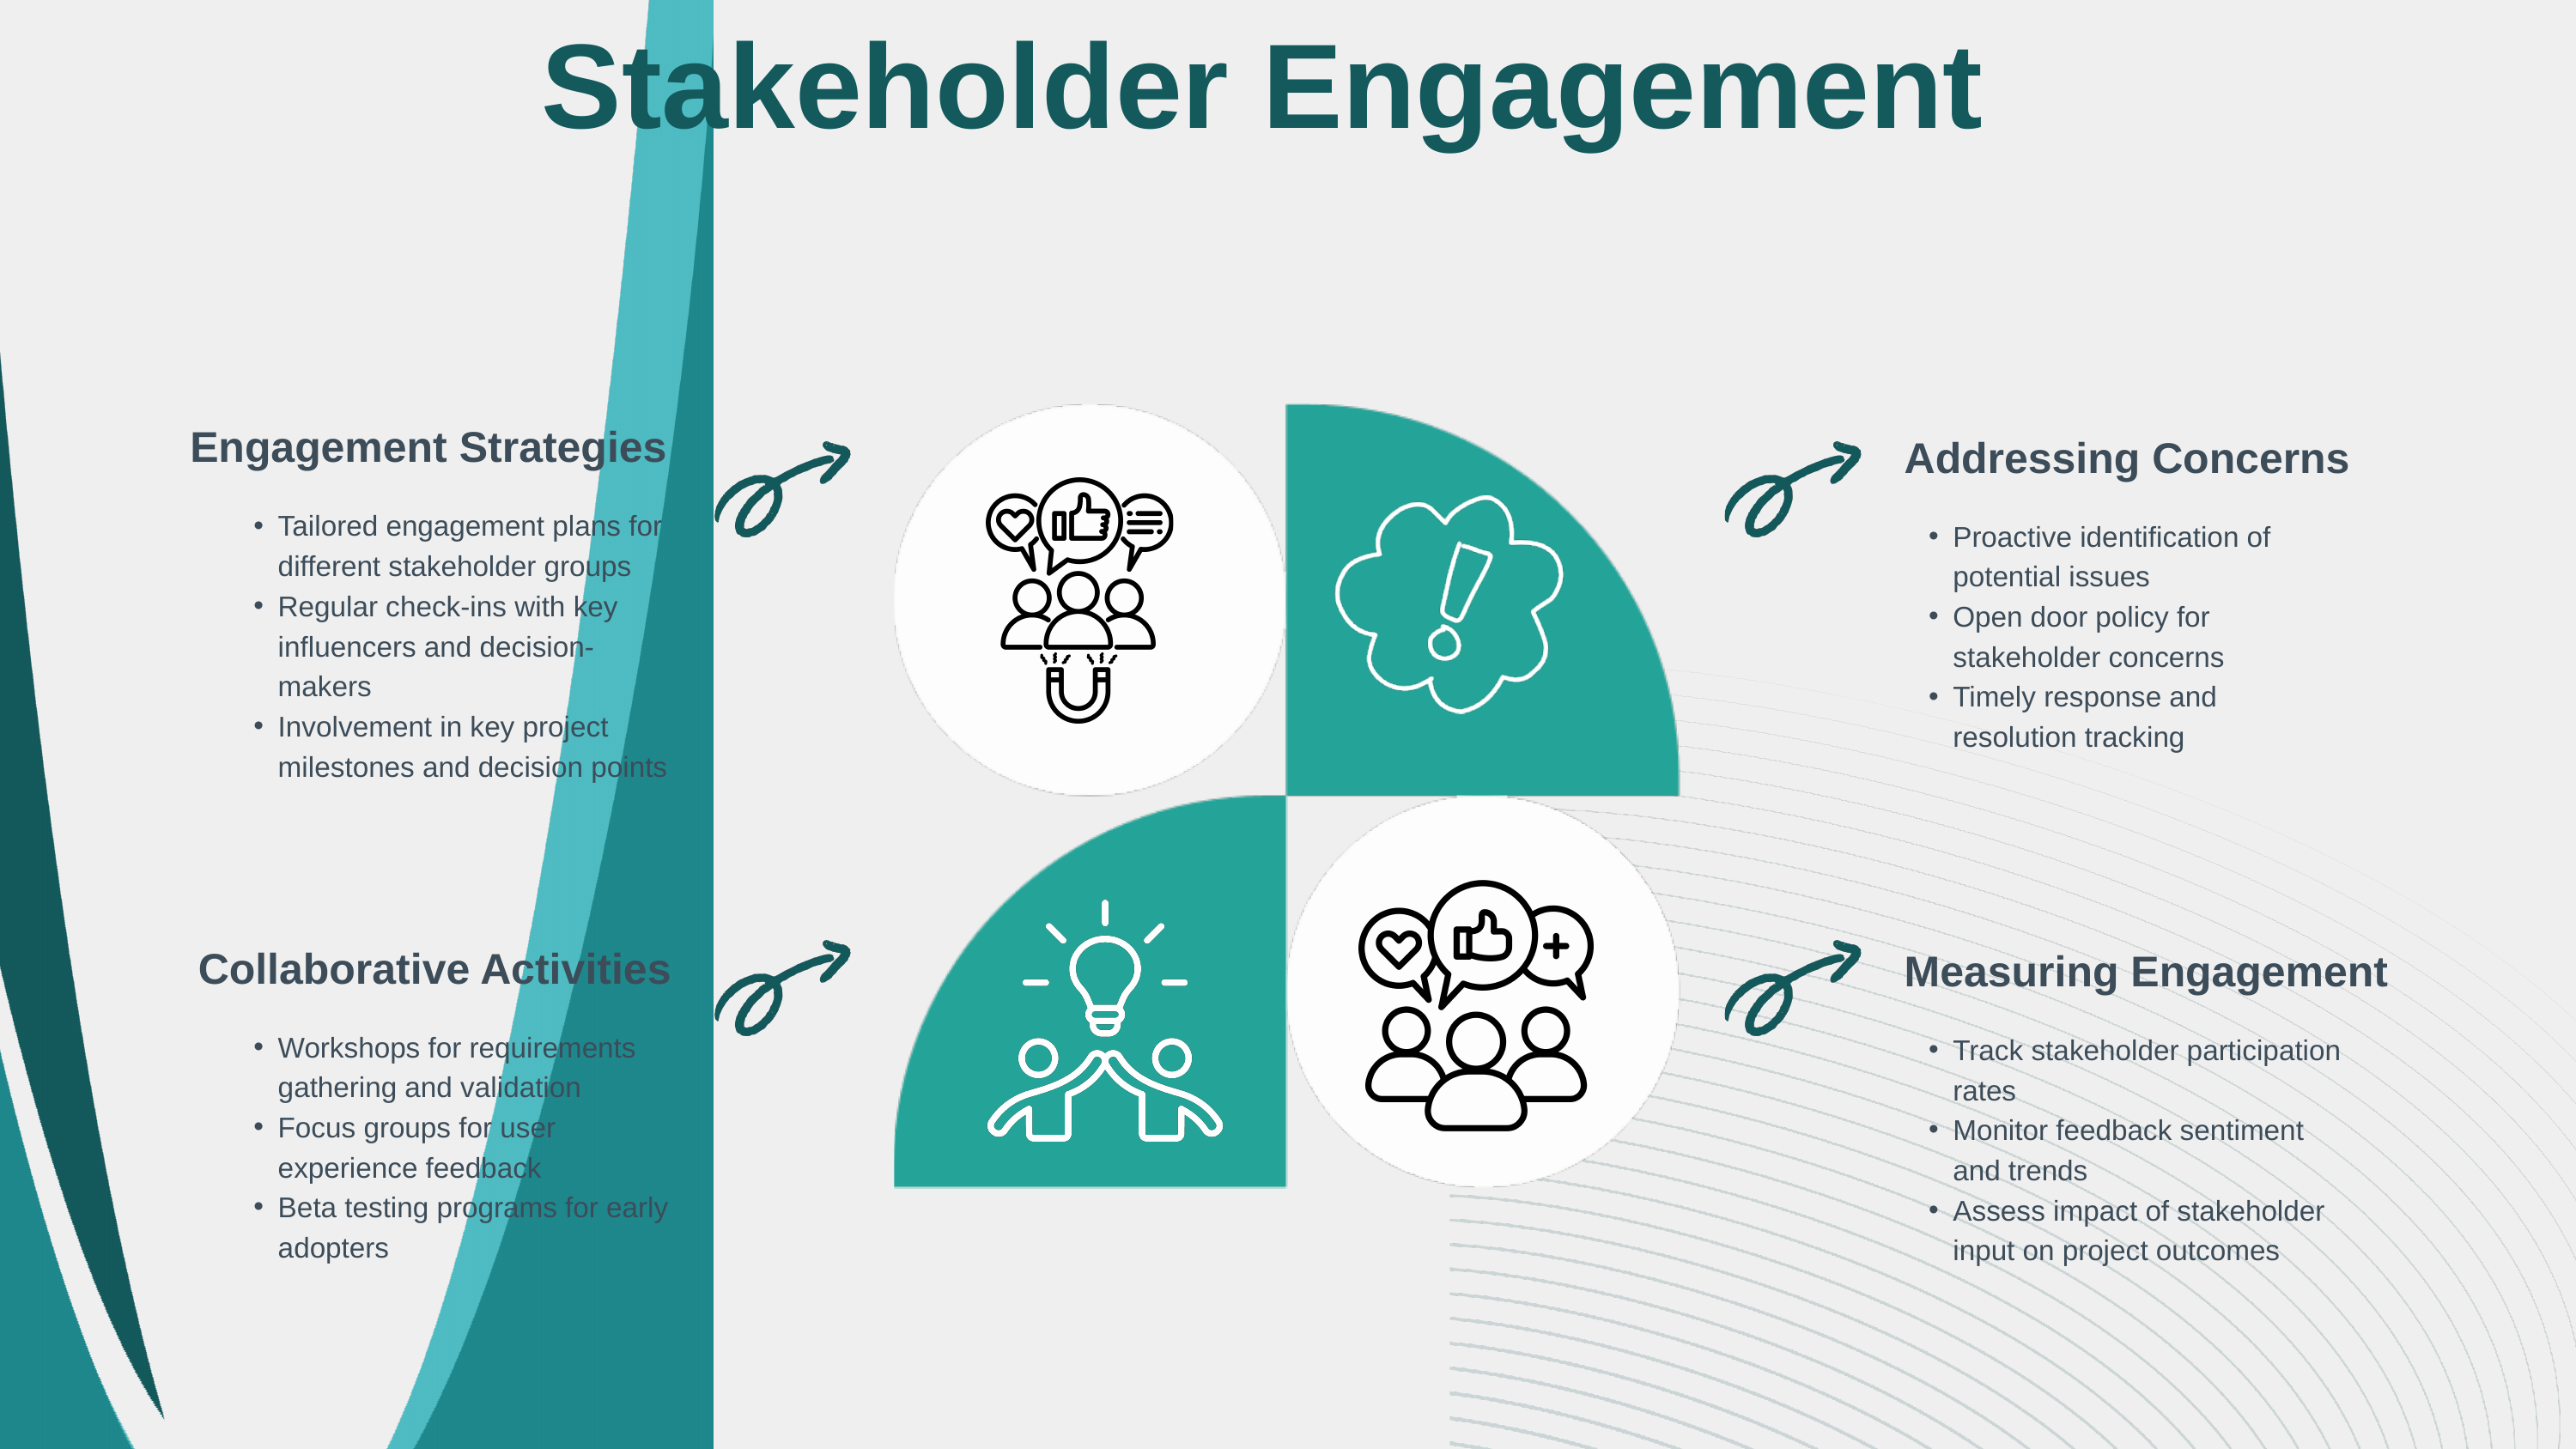

Stakeholder Engagement

Engagement Strategies
Addressing Concerns

Tailored engagement plans for different stakeholder groups
Regular check-ins with key influencers and decision-makers
Involvement in key project milestones and decision points
Proactive identification of potential issues
Open door policy for stakeholder concerns
Timely response and resolution tracking

Collaborative Activities
Measuring Engagement

Workshops for requirements gathering and validation
Focus groups for user experience feedback
Beta testing programs for early adopters
Track stakeholder participation rates
Monitor feedback sentiment and trends
Assess impact of stakeholder input on project outcomes